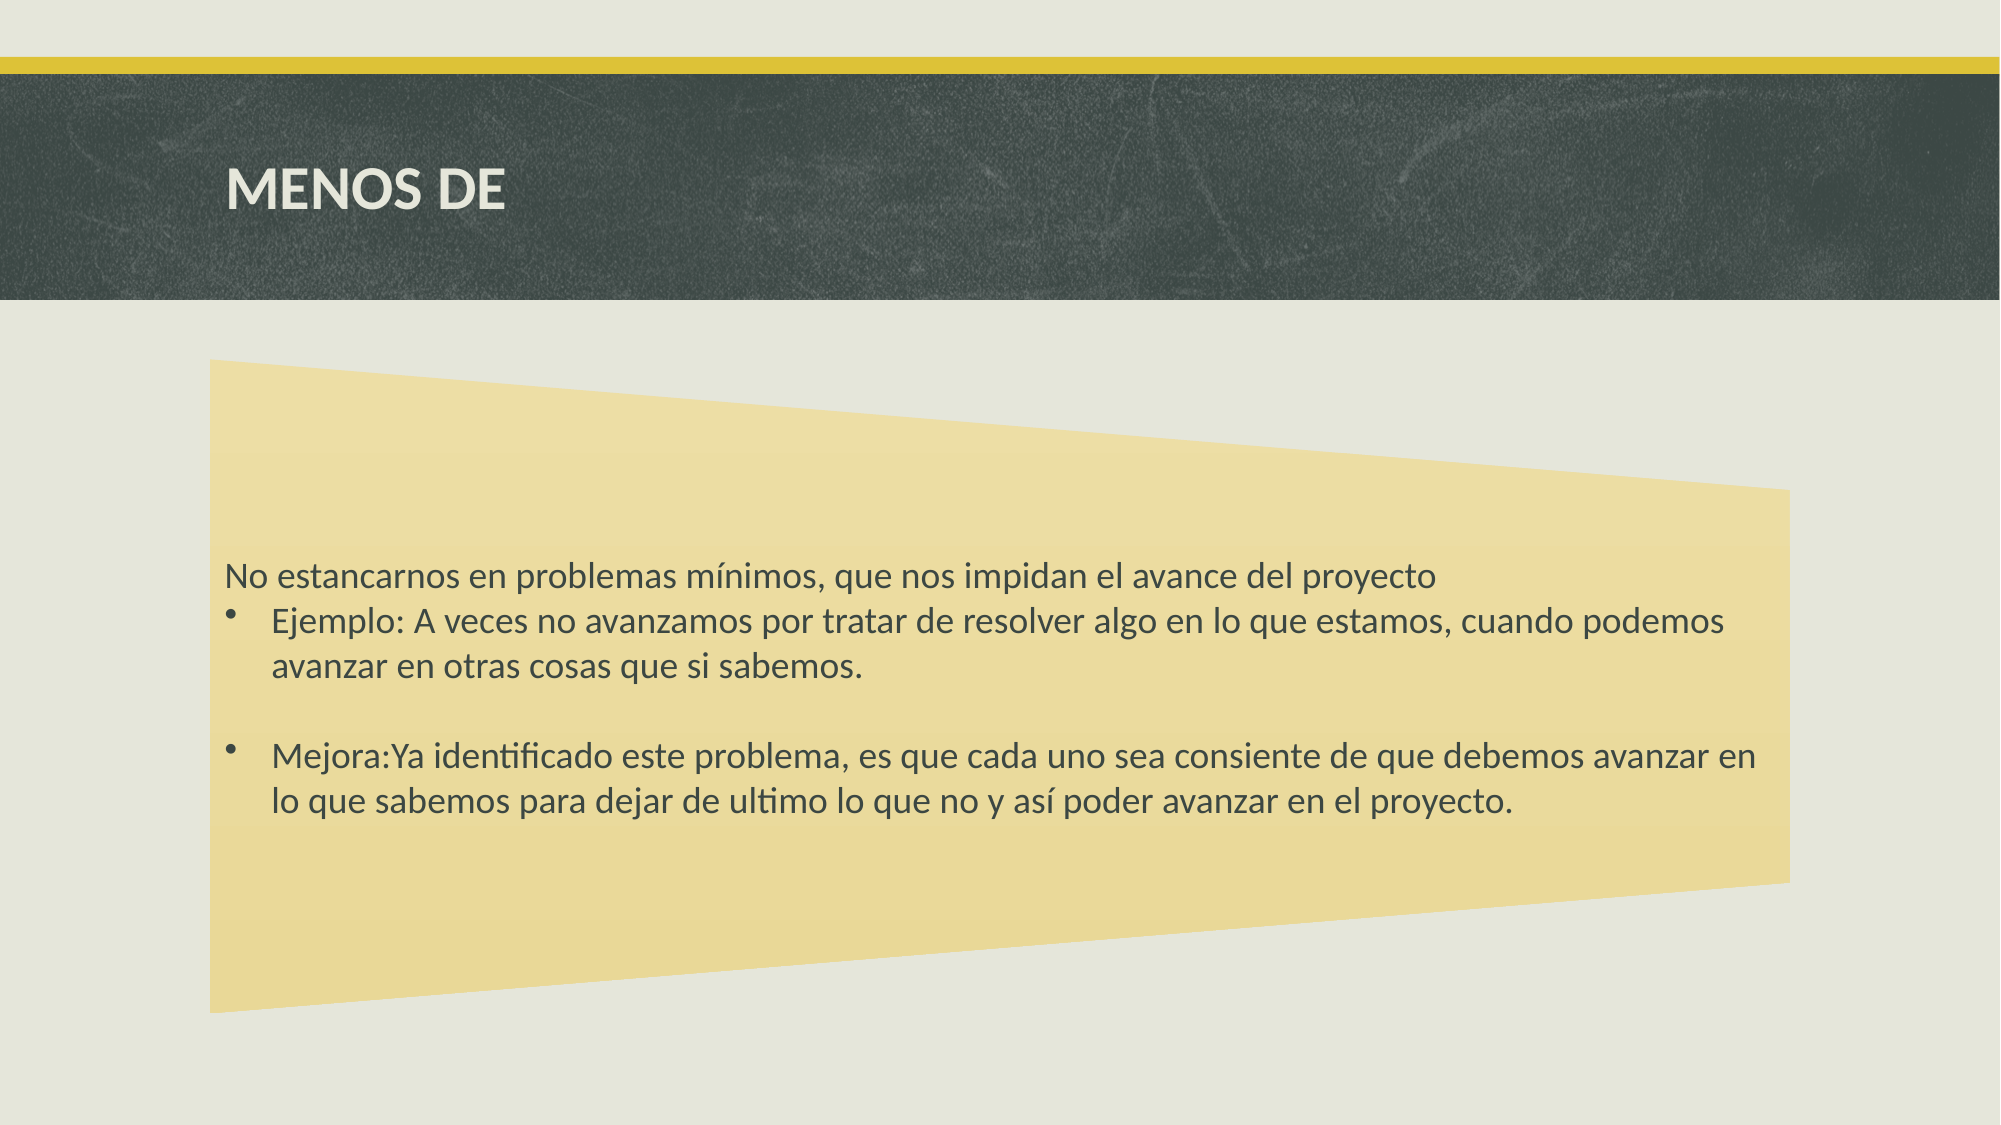

# MENOS DE
No estancarnos en problemas mínimos, que nos impidan el avance del proyecto
Ejemplo: A veces no avanzamos por tratar de resolver algo en lo que estamos, cuando podemos avanzar en otras cosas que si sabemos.
Mejora:Ya identificado este problema, es que cada uno sea consiente de que debemos avanzar en lo que sabemos para dejar de ultimo lo que no y así poder avanzar en el proyecto.